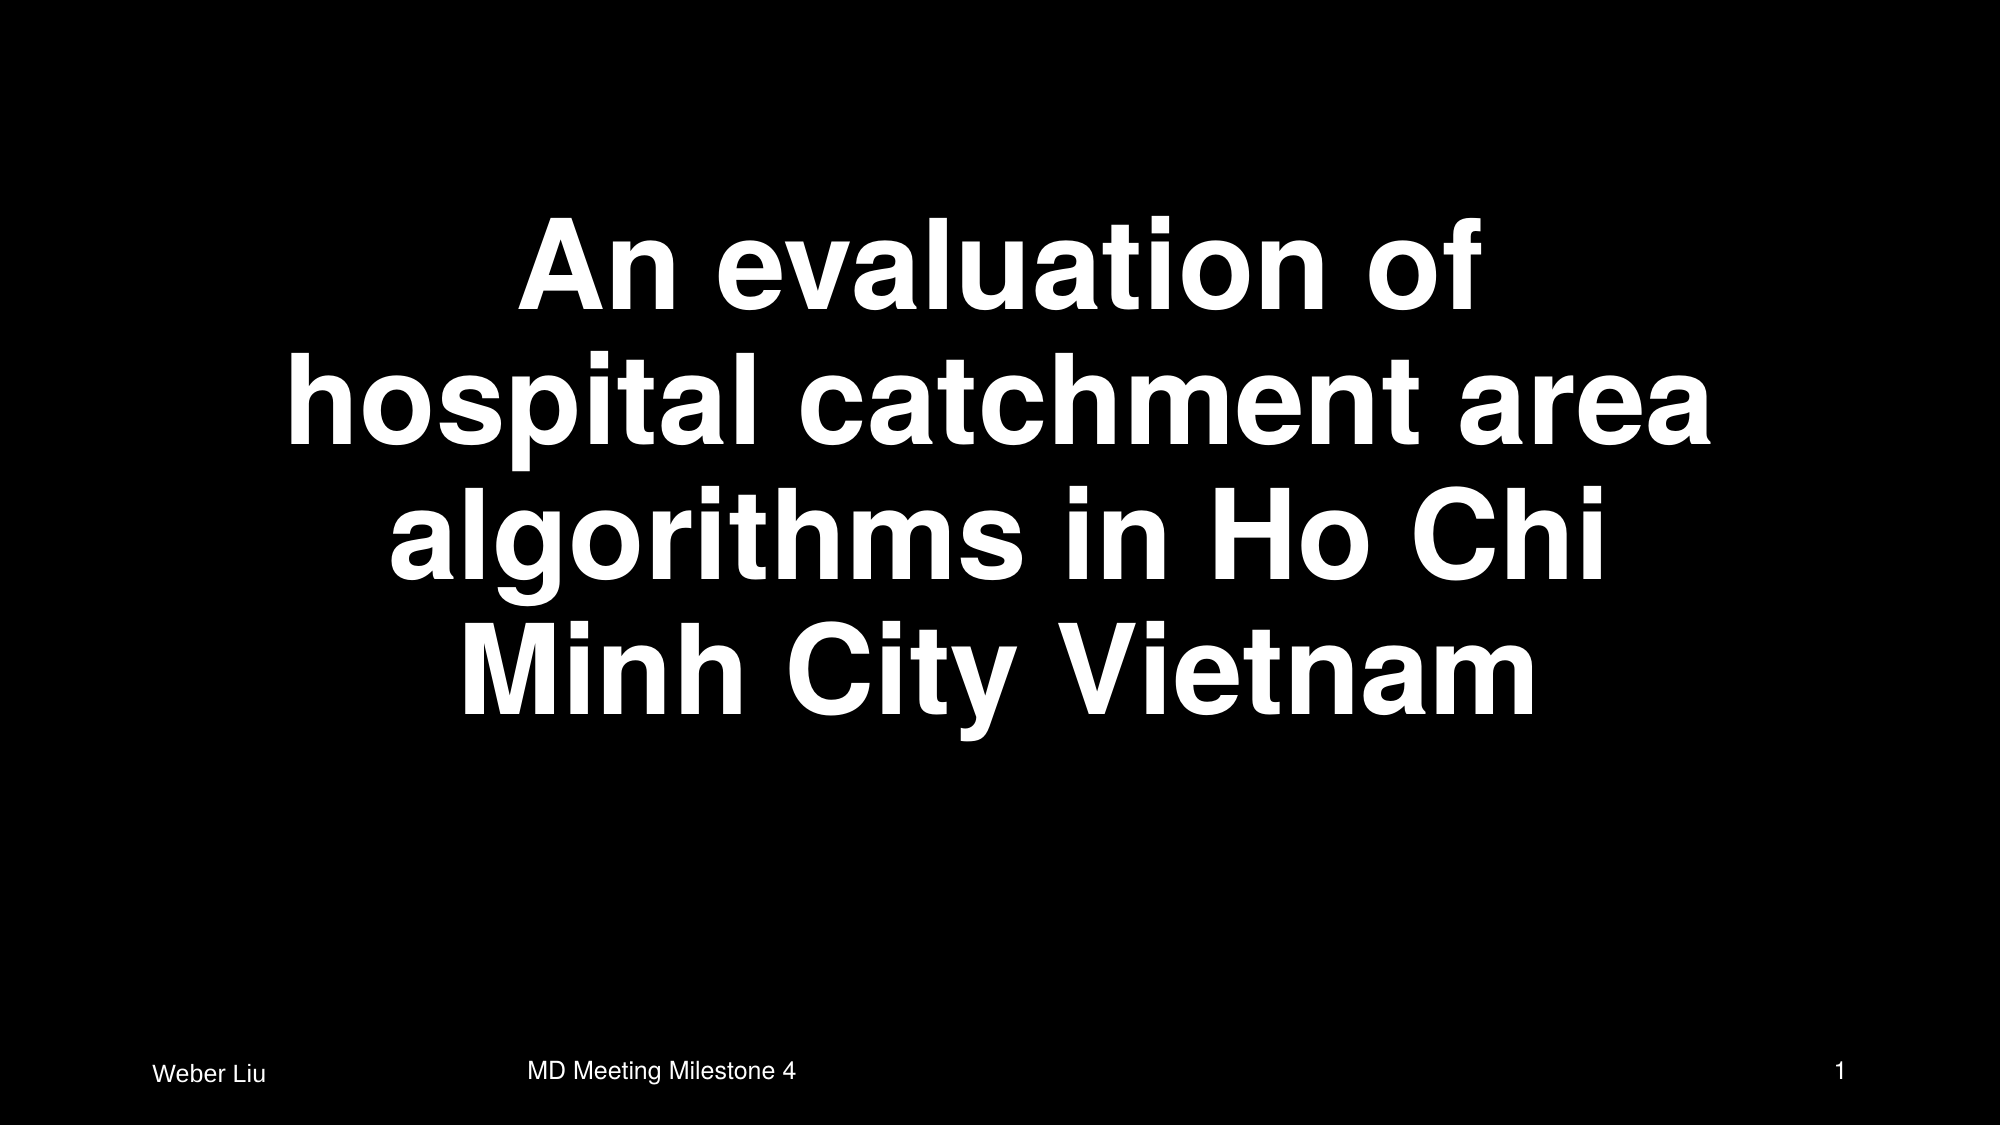

# An evaluation of hospital catchment area algorithms in Ho Chi Minh City Vietnam
MD Meeting Milestone 4
Weber Liu
1